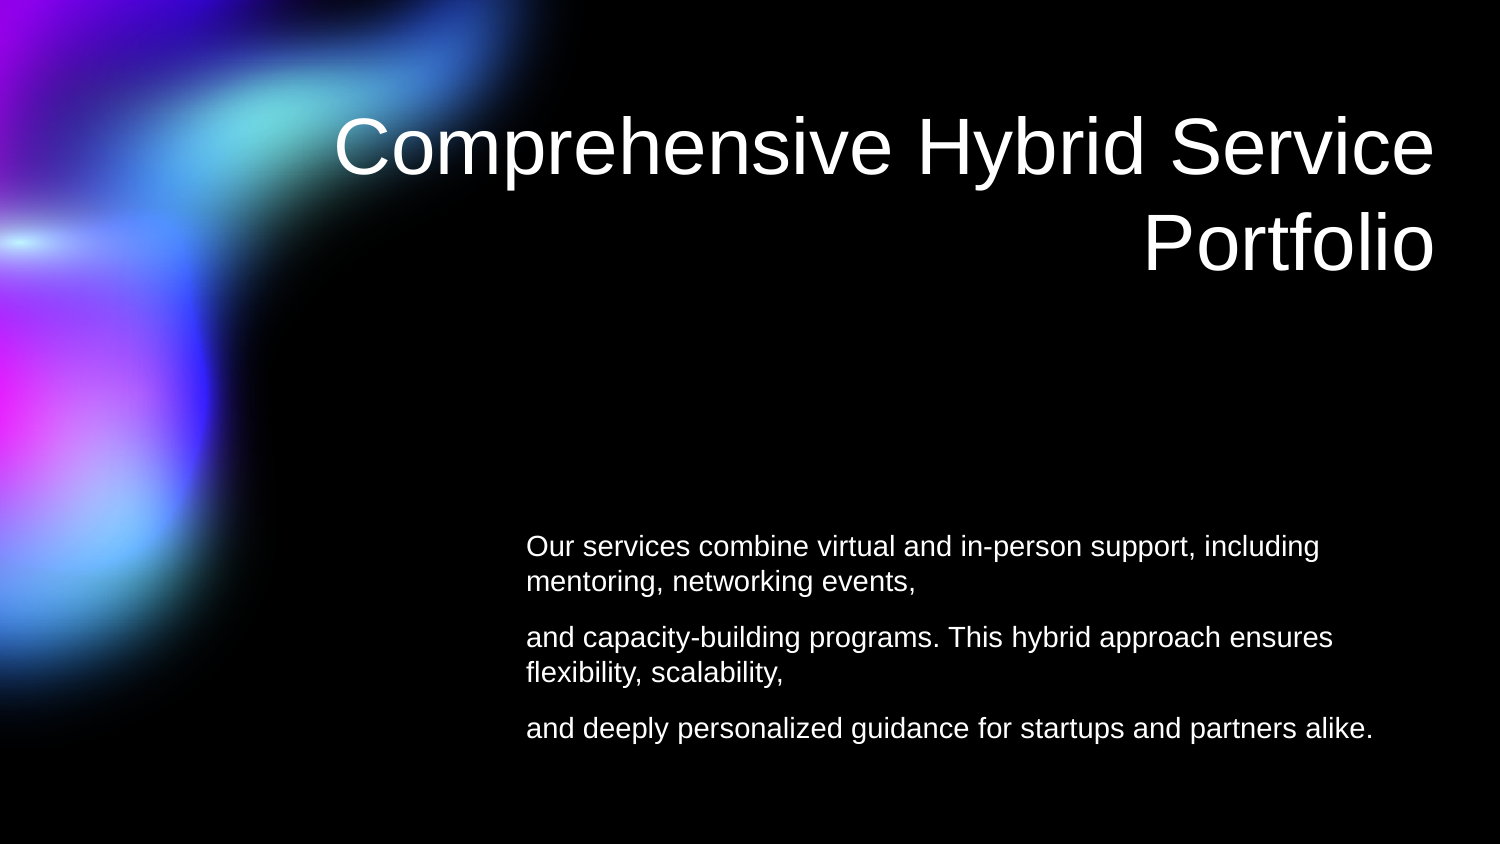

# Comprehensive Hybrid Service Portfolio
Our services combine virtual and in-person support, including mentoring, networking events,
and capacity-building programs. This hybrid approach ensures flexibility, scalability,
and deeply personalized guidance for startups and partners alike.